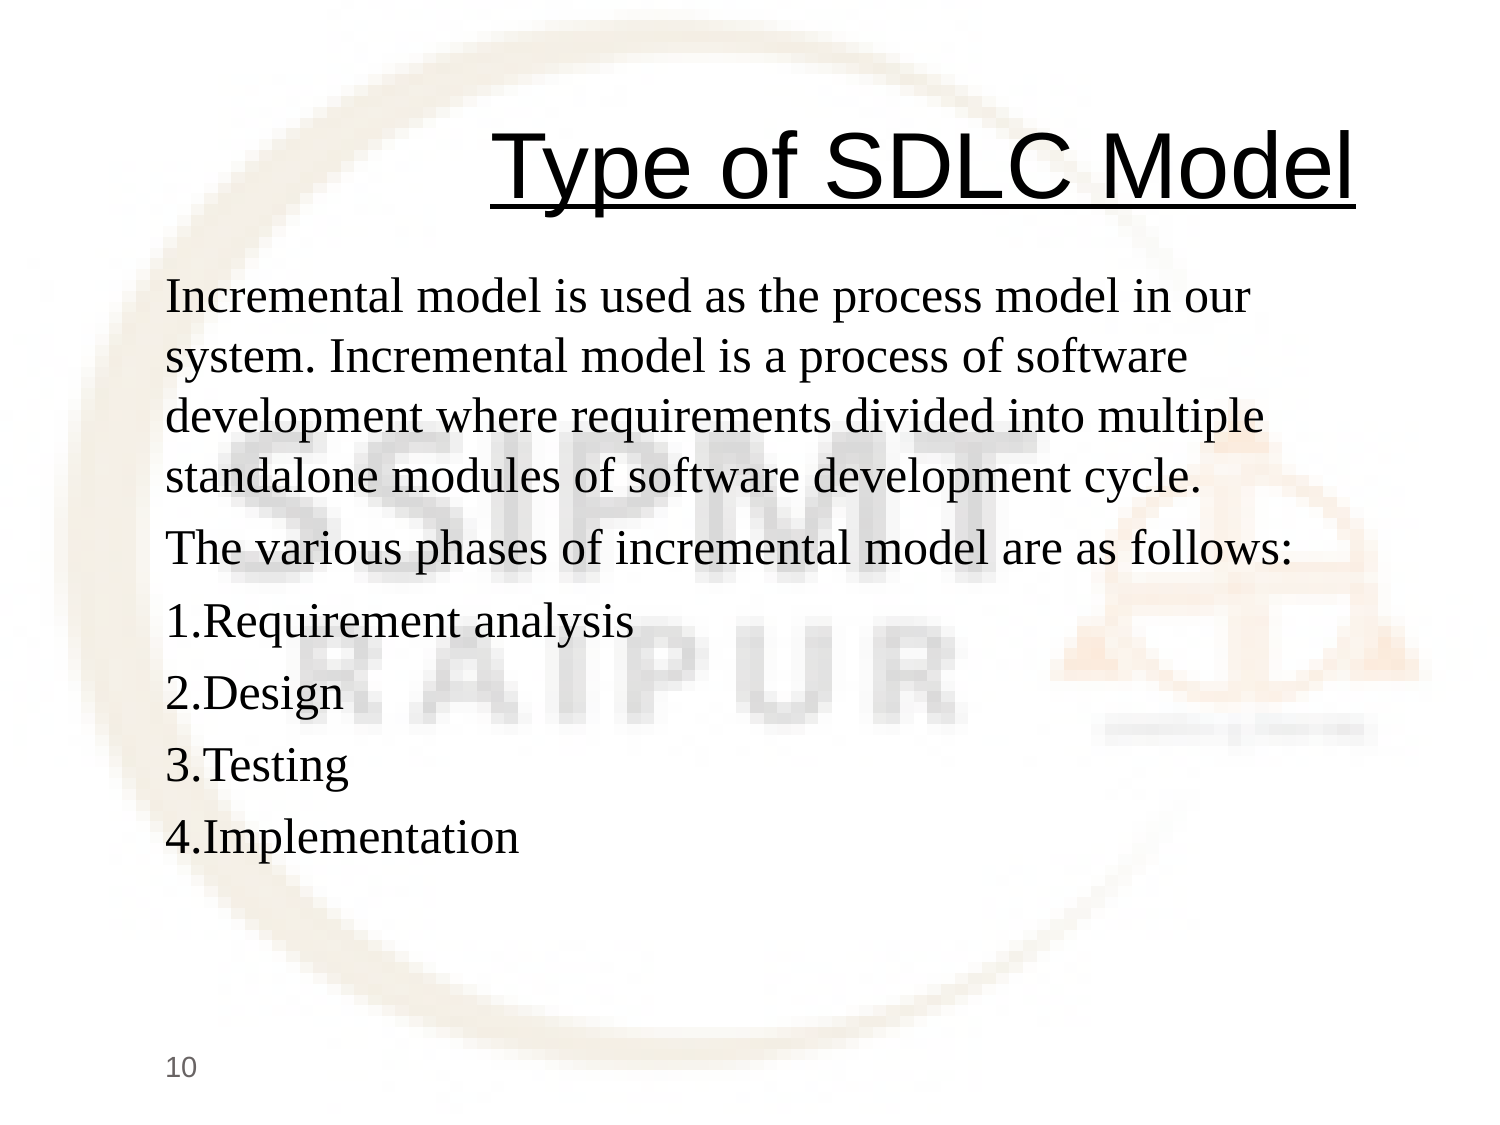

# Type of SDLC Model
Incremental model is used as the process model in our system. Incremental model is a process of software development where requirements divided into multiple standalone modules of software development cycle.
The various phases of incremental model are as follows:
1.Requirement analysis
2.Design
3.Testing
4.Implementation

10